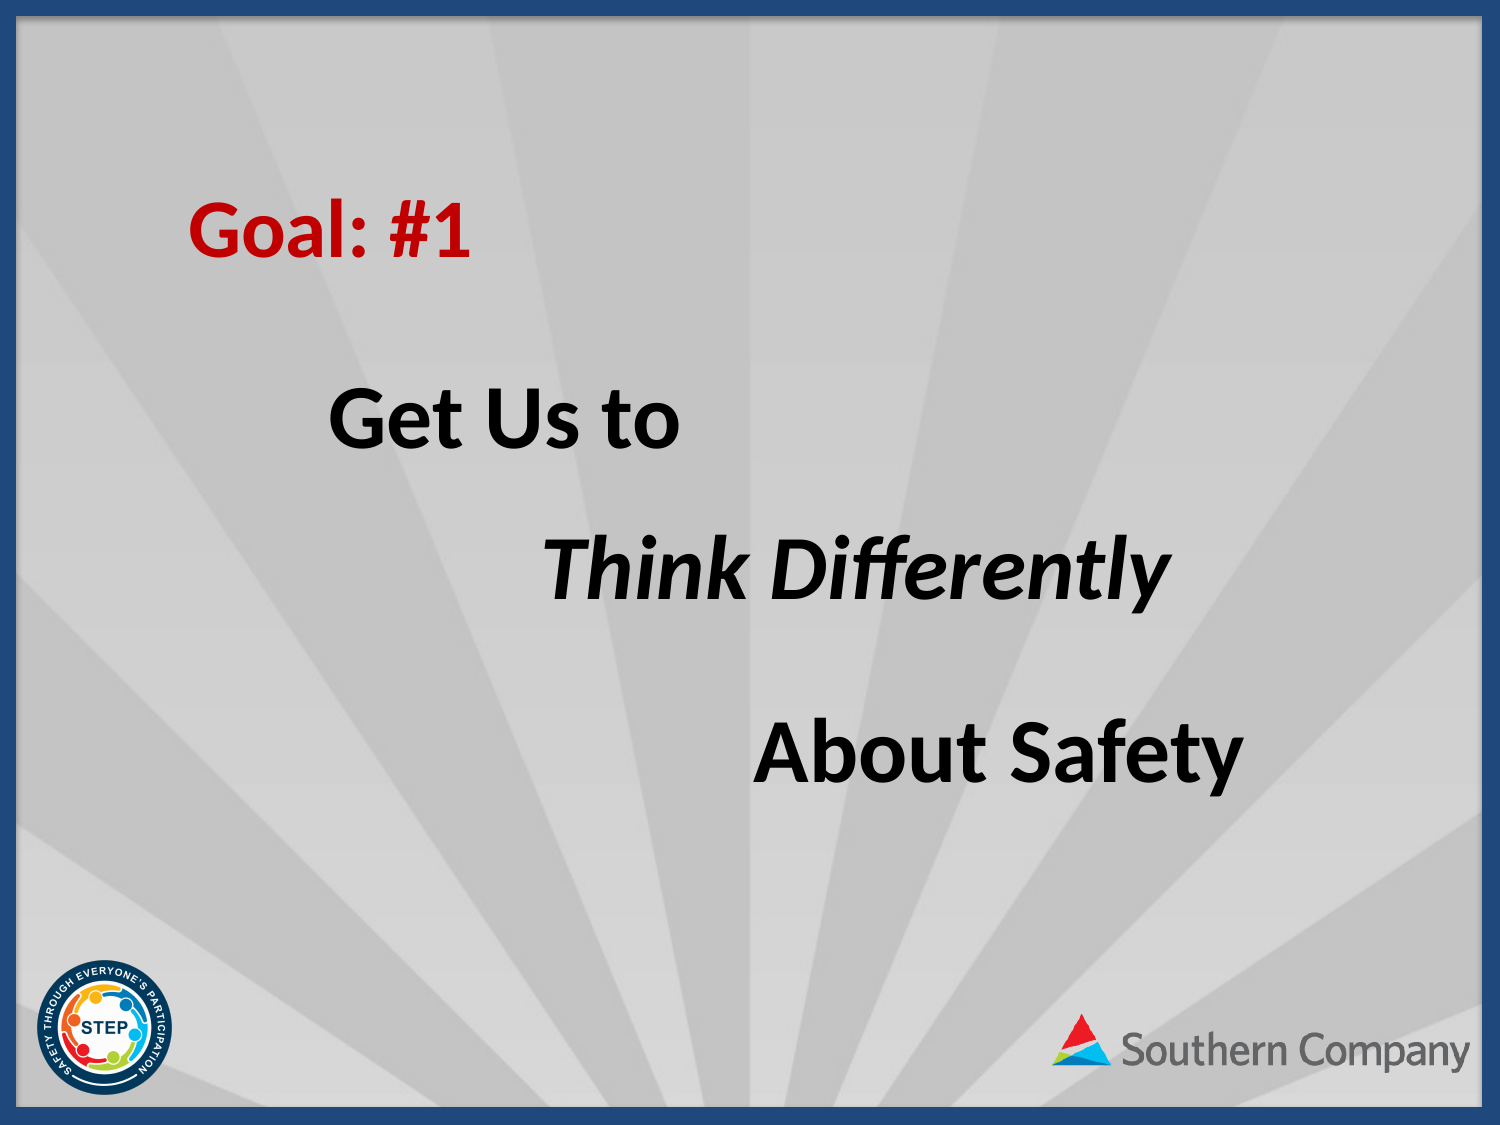

Goal: #1

Get Us to
Think Differently
About Safety